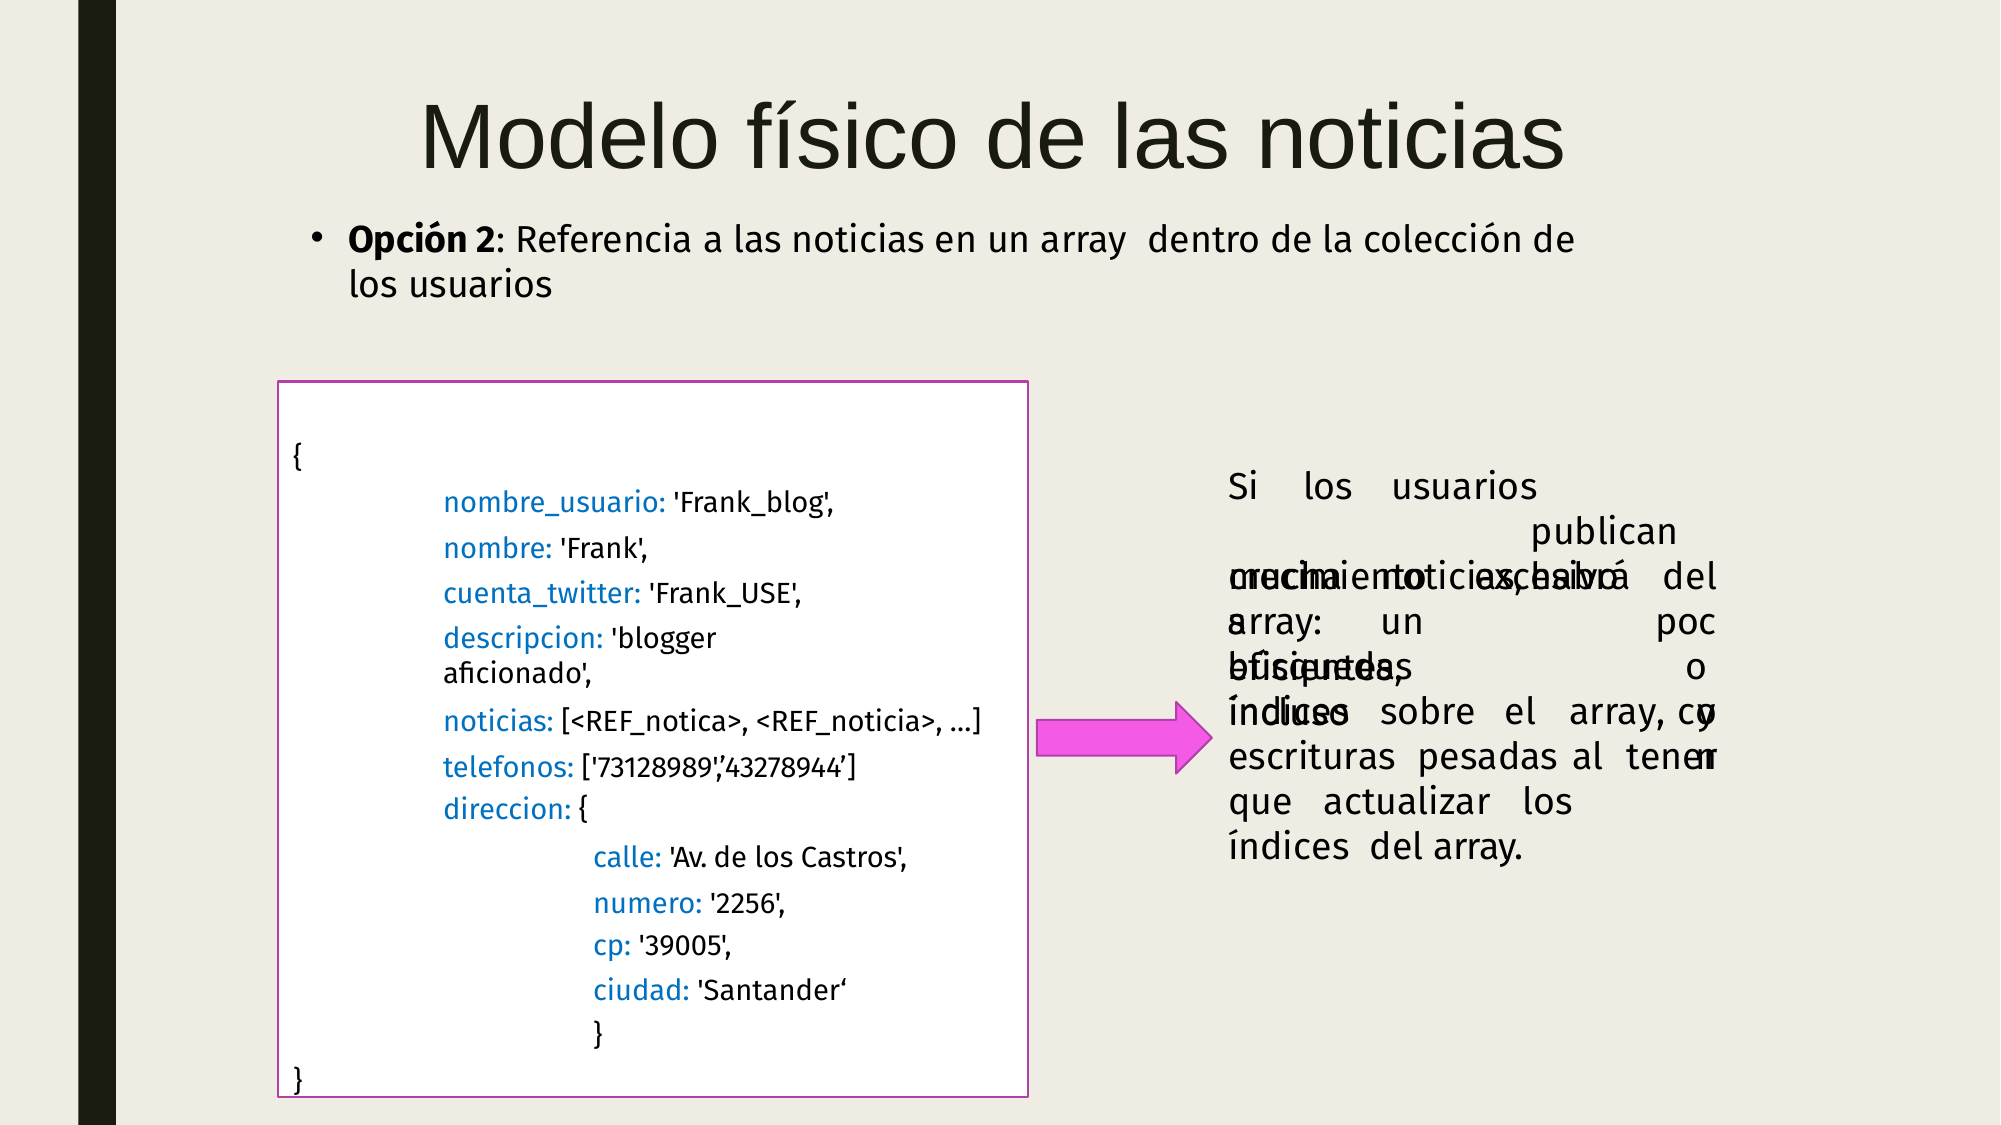

# Modelo físico de las noticias
Opción 2: Referencia a las noticias en un array  dentro de la colección de los usuarios

{
nombre_usuario: 'Frank_blog',
nombre: 'Frank',  cuenta_twitter: 'Frank_USE',
descripcion: 'blogger aficionado',
noticias: [<REF_notica>, <REF_noticia>, …]  telefonos: ['73128989',’43278944’]
direccion: {
calle: 'Av. de los Castros',  numero: '2256',
cp: '39005',
ciudad: 'Santander‘
}
}
Si	los  muchas
usuarios		publican  noticias,	habrá	un
crecimiento
excesivo	del
poco  con
array:	búsquedas
eficientes,	incluso
índices	sobre	el	array,
y

escrituras	pesadas	al	tener
que	actualizar	los	índices  del array.